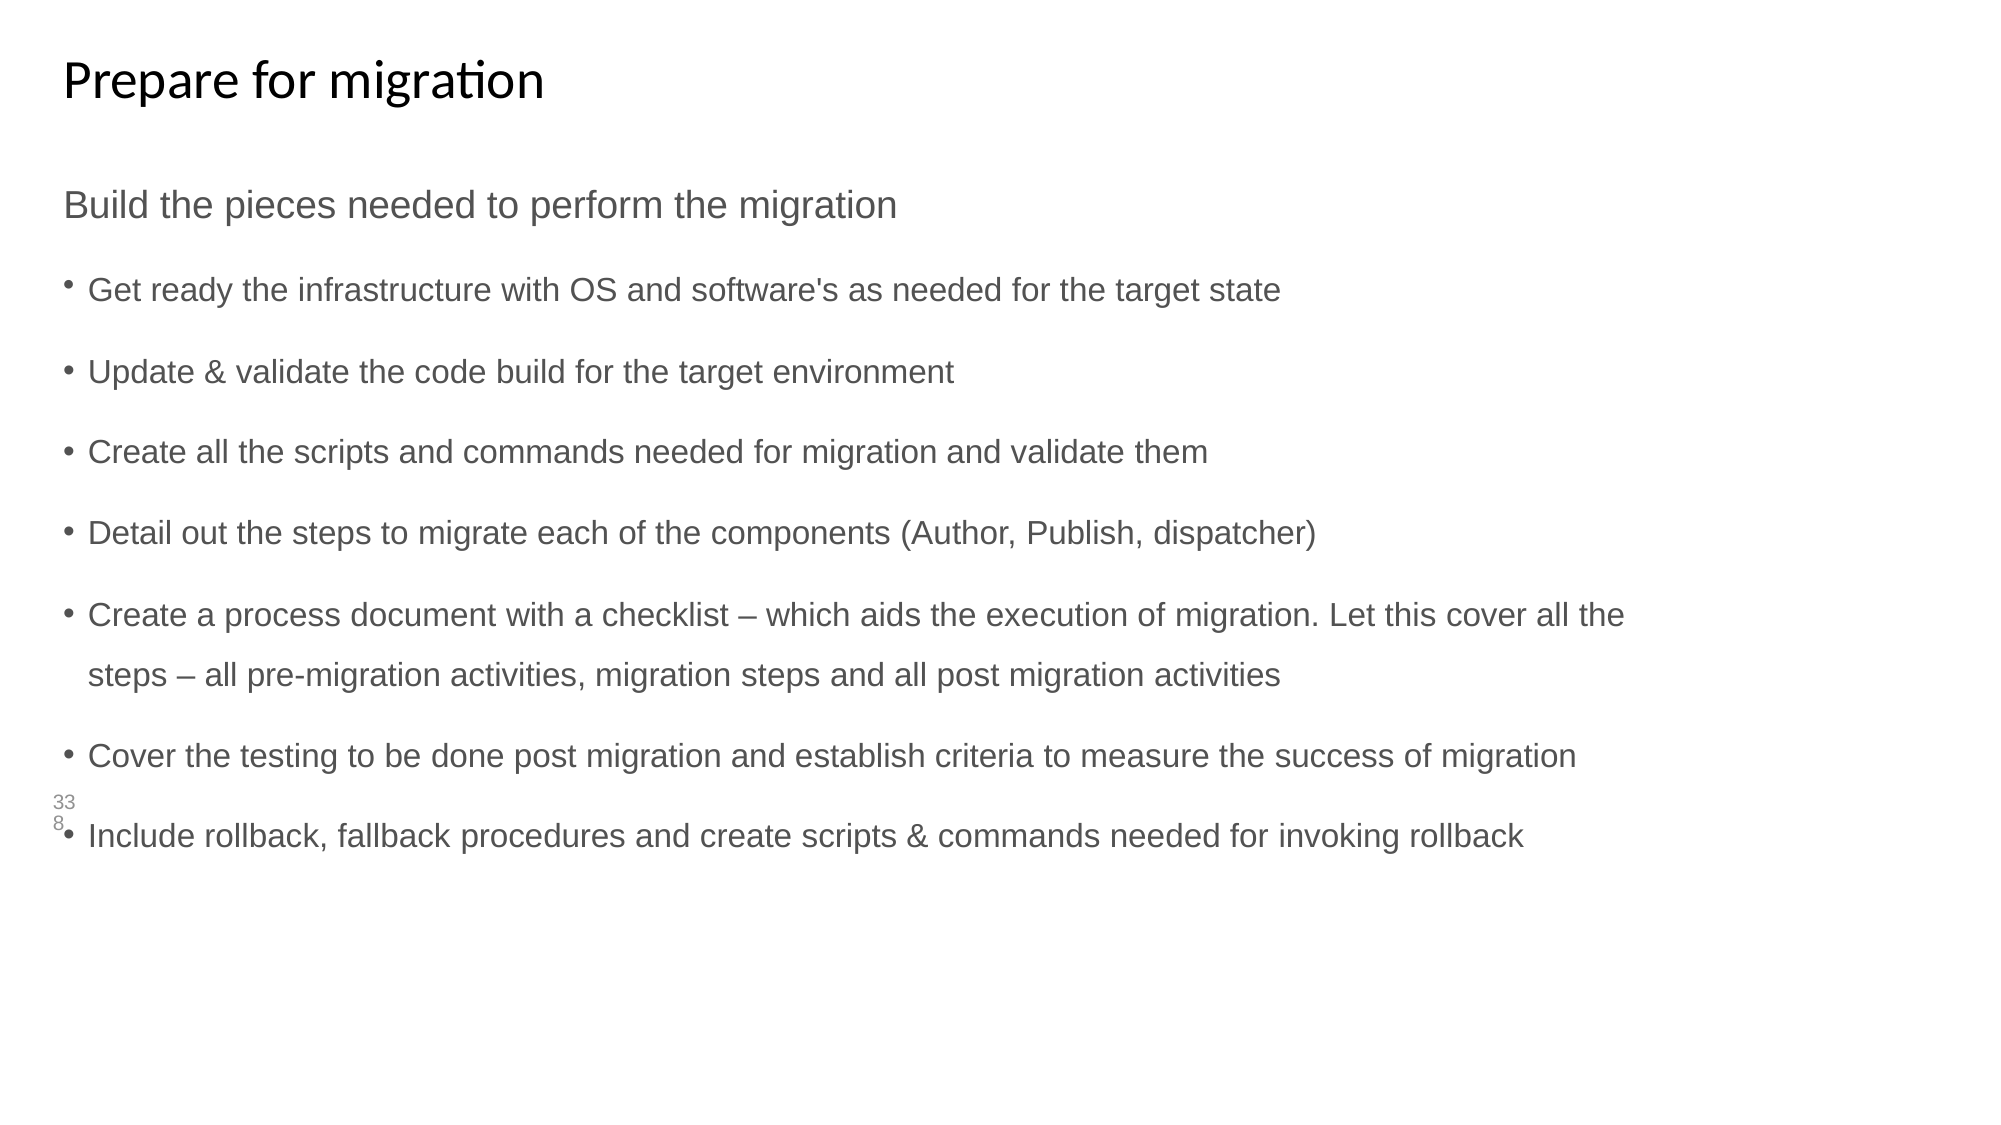

# Prepare for migration
Build the pieces needed to perform the migration

Get ready the infrastructure with OS and software's as needed for the target state

Update & validate the code build for the target environment

Create all the scripts and commands needed for migration and validate them

Detail out the steps to migrate each of the components (Author, Publish, dispatcher)

Create a process document with a checklist – which aids the execution of migration. Let this cover all the
steps – all pre-migration activities, migration steps and all post migration activities

Cover the testing to be done post migration and establish criteria to measure the success of migration

Include rollback, fallback procedures and create scripts & commands needed for invoking rollback
338